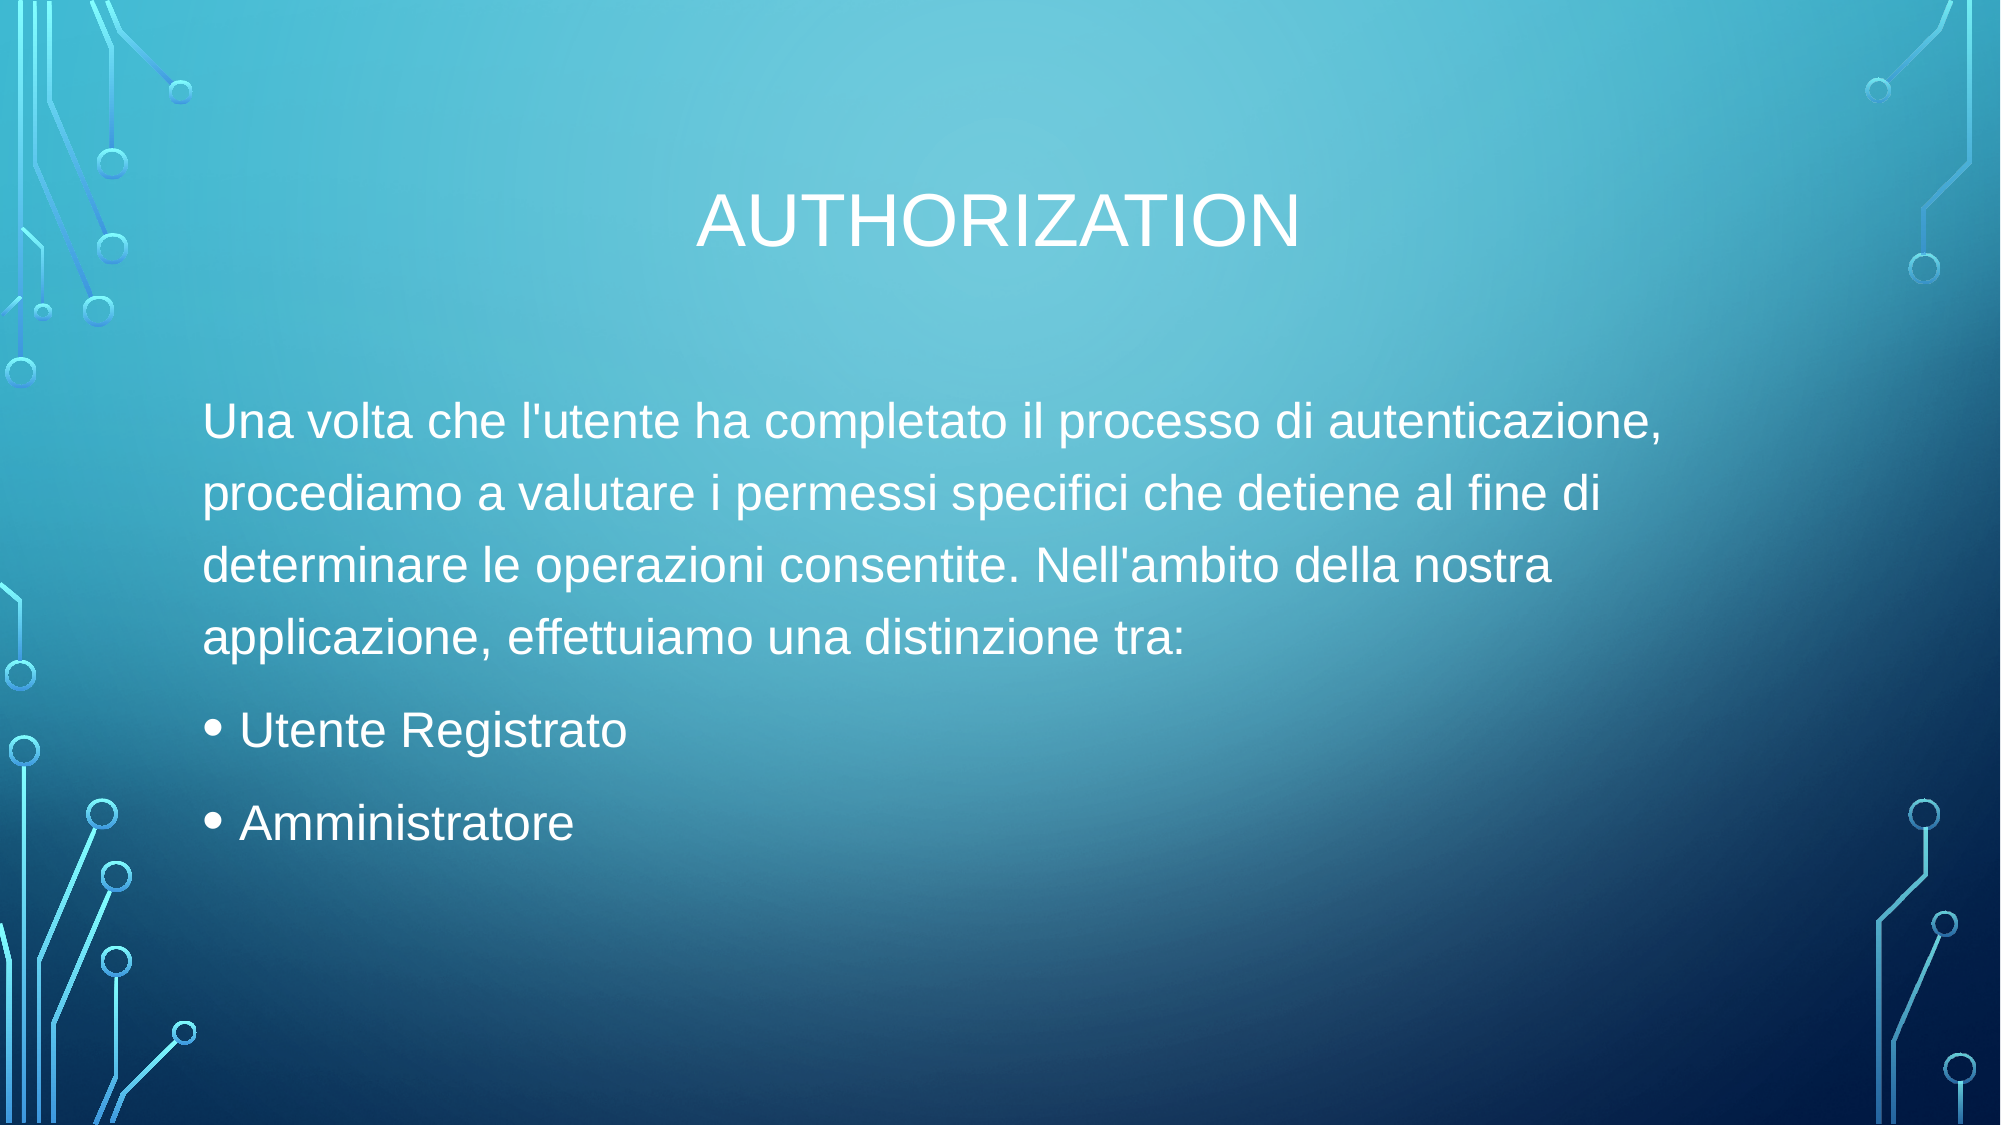

# Authorization
Una volta che l'utente ha completato il processo di autenticazione, procediamo a valutare i permessi specifici che detiene al fine di determinare le operazioni consentite. Nell'ambito della nostra applicazione, effettuiamo una distinzione tra:
Utente Registrato
Amministratore